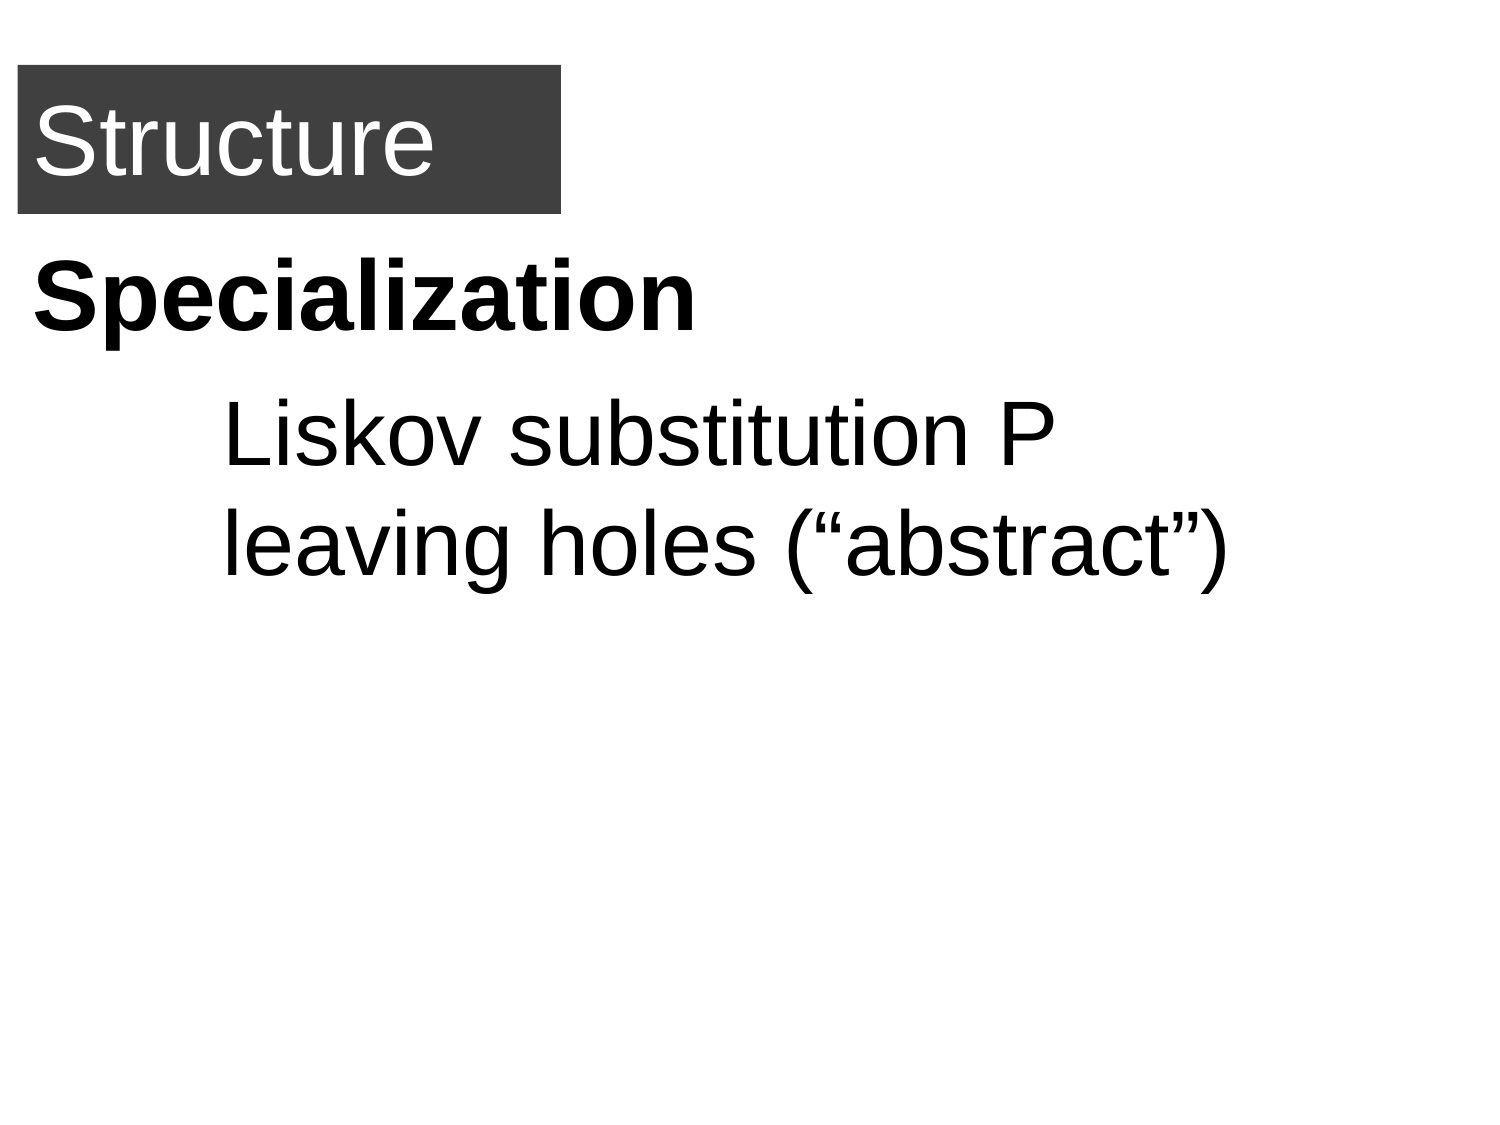

Structure
Specialization

Liskov substitution P
leaving holes (“abstract”)